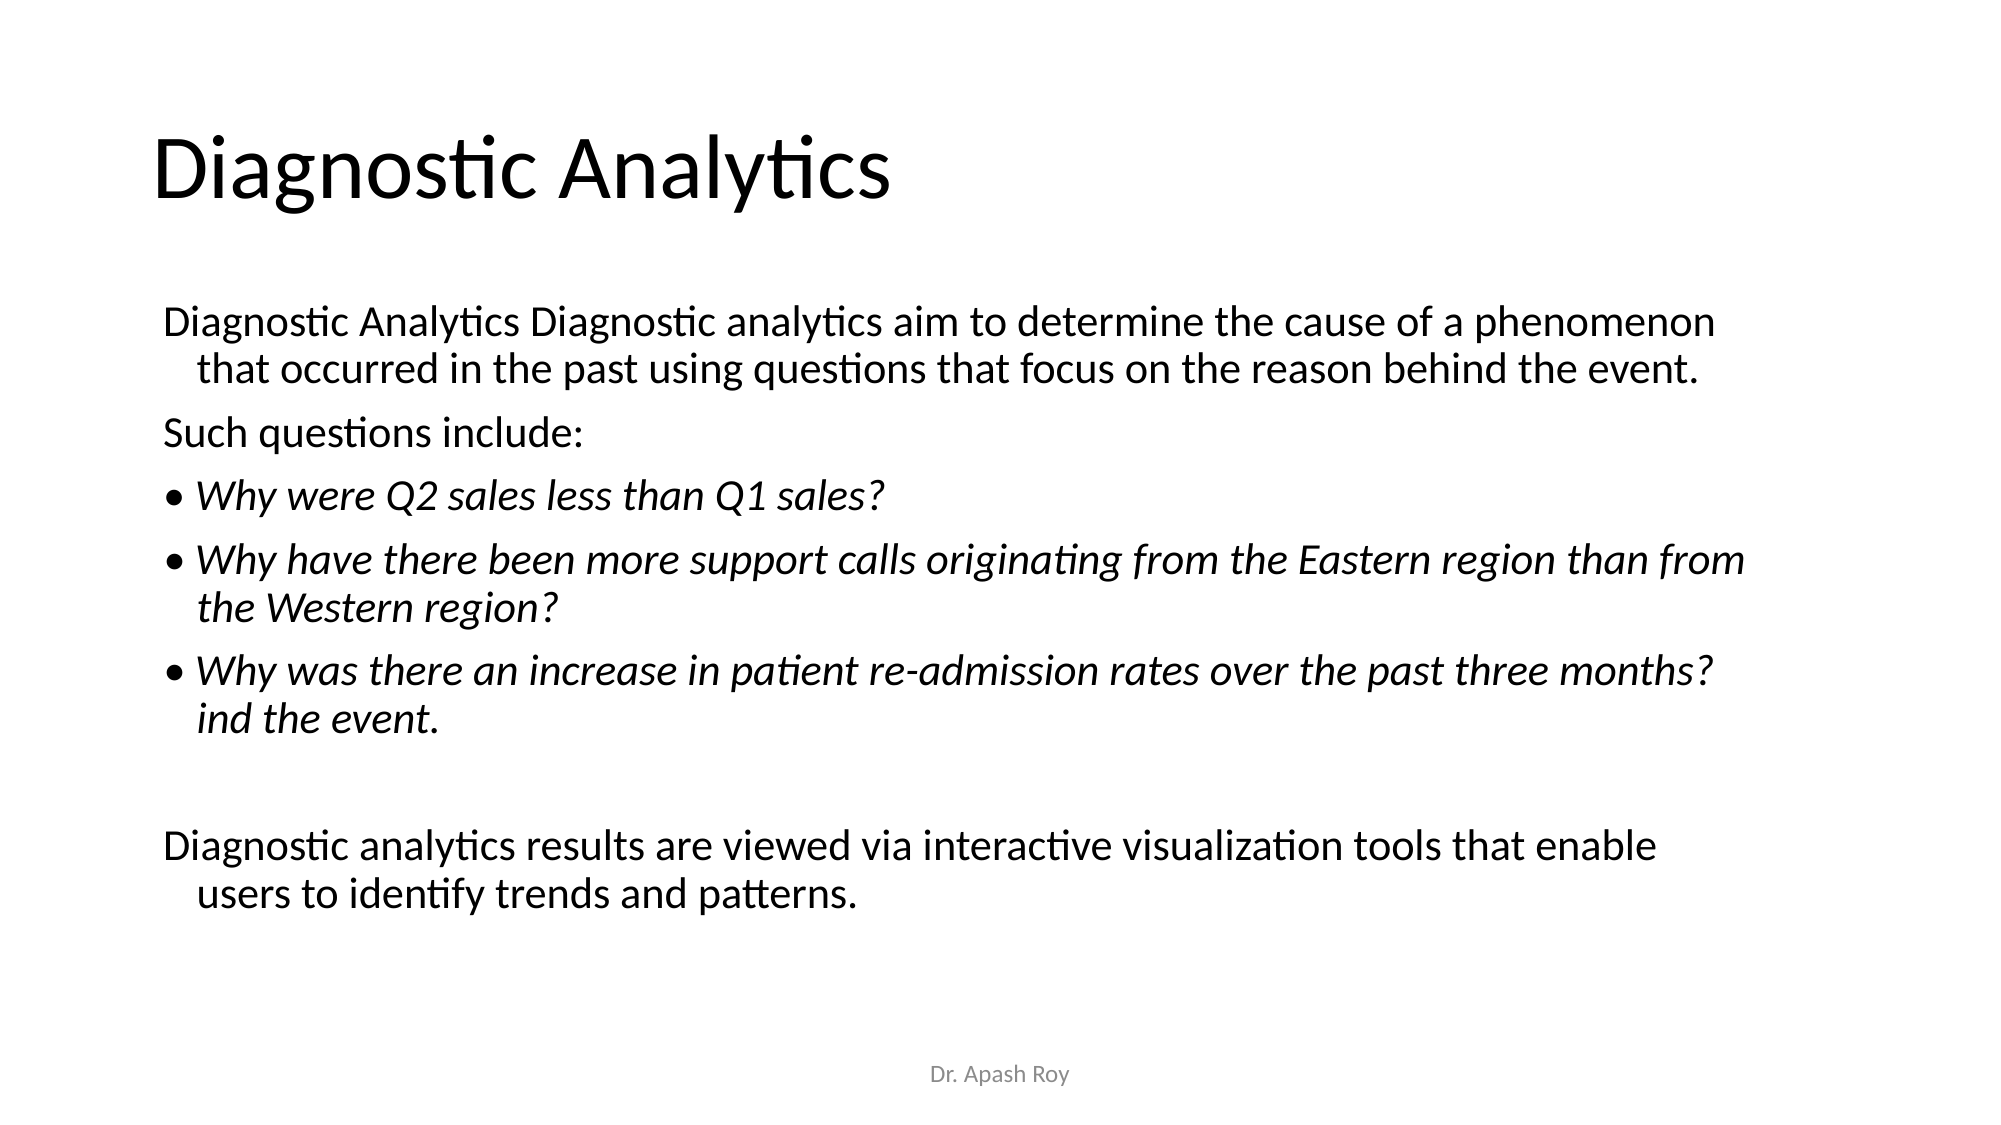

# Diagnostic Analytics
Diagnostic Analytics Diagnostic analytics aim to determine the cause of a phenomenon that occurred in the past using questions that focus on the reason behind the event.
Such questions include:
• Why were Q2 sales less than Q1 sales?
• Why have there been more support calls originating from the Eastern region than from the Western region?
• Why was there an increase in patient re-admission rates over the past three months? ind the event.

Diagnostic analytics results are viewed via interactive visualization tools that enable users to identify trends and patterns.

Dr. Apash Roy